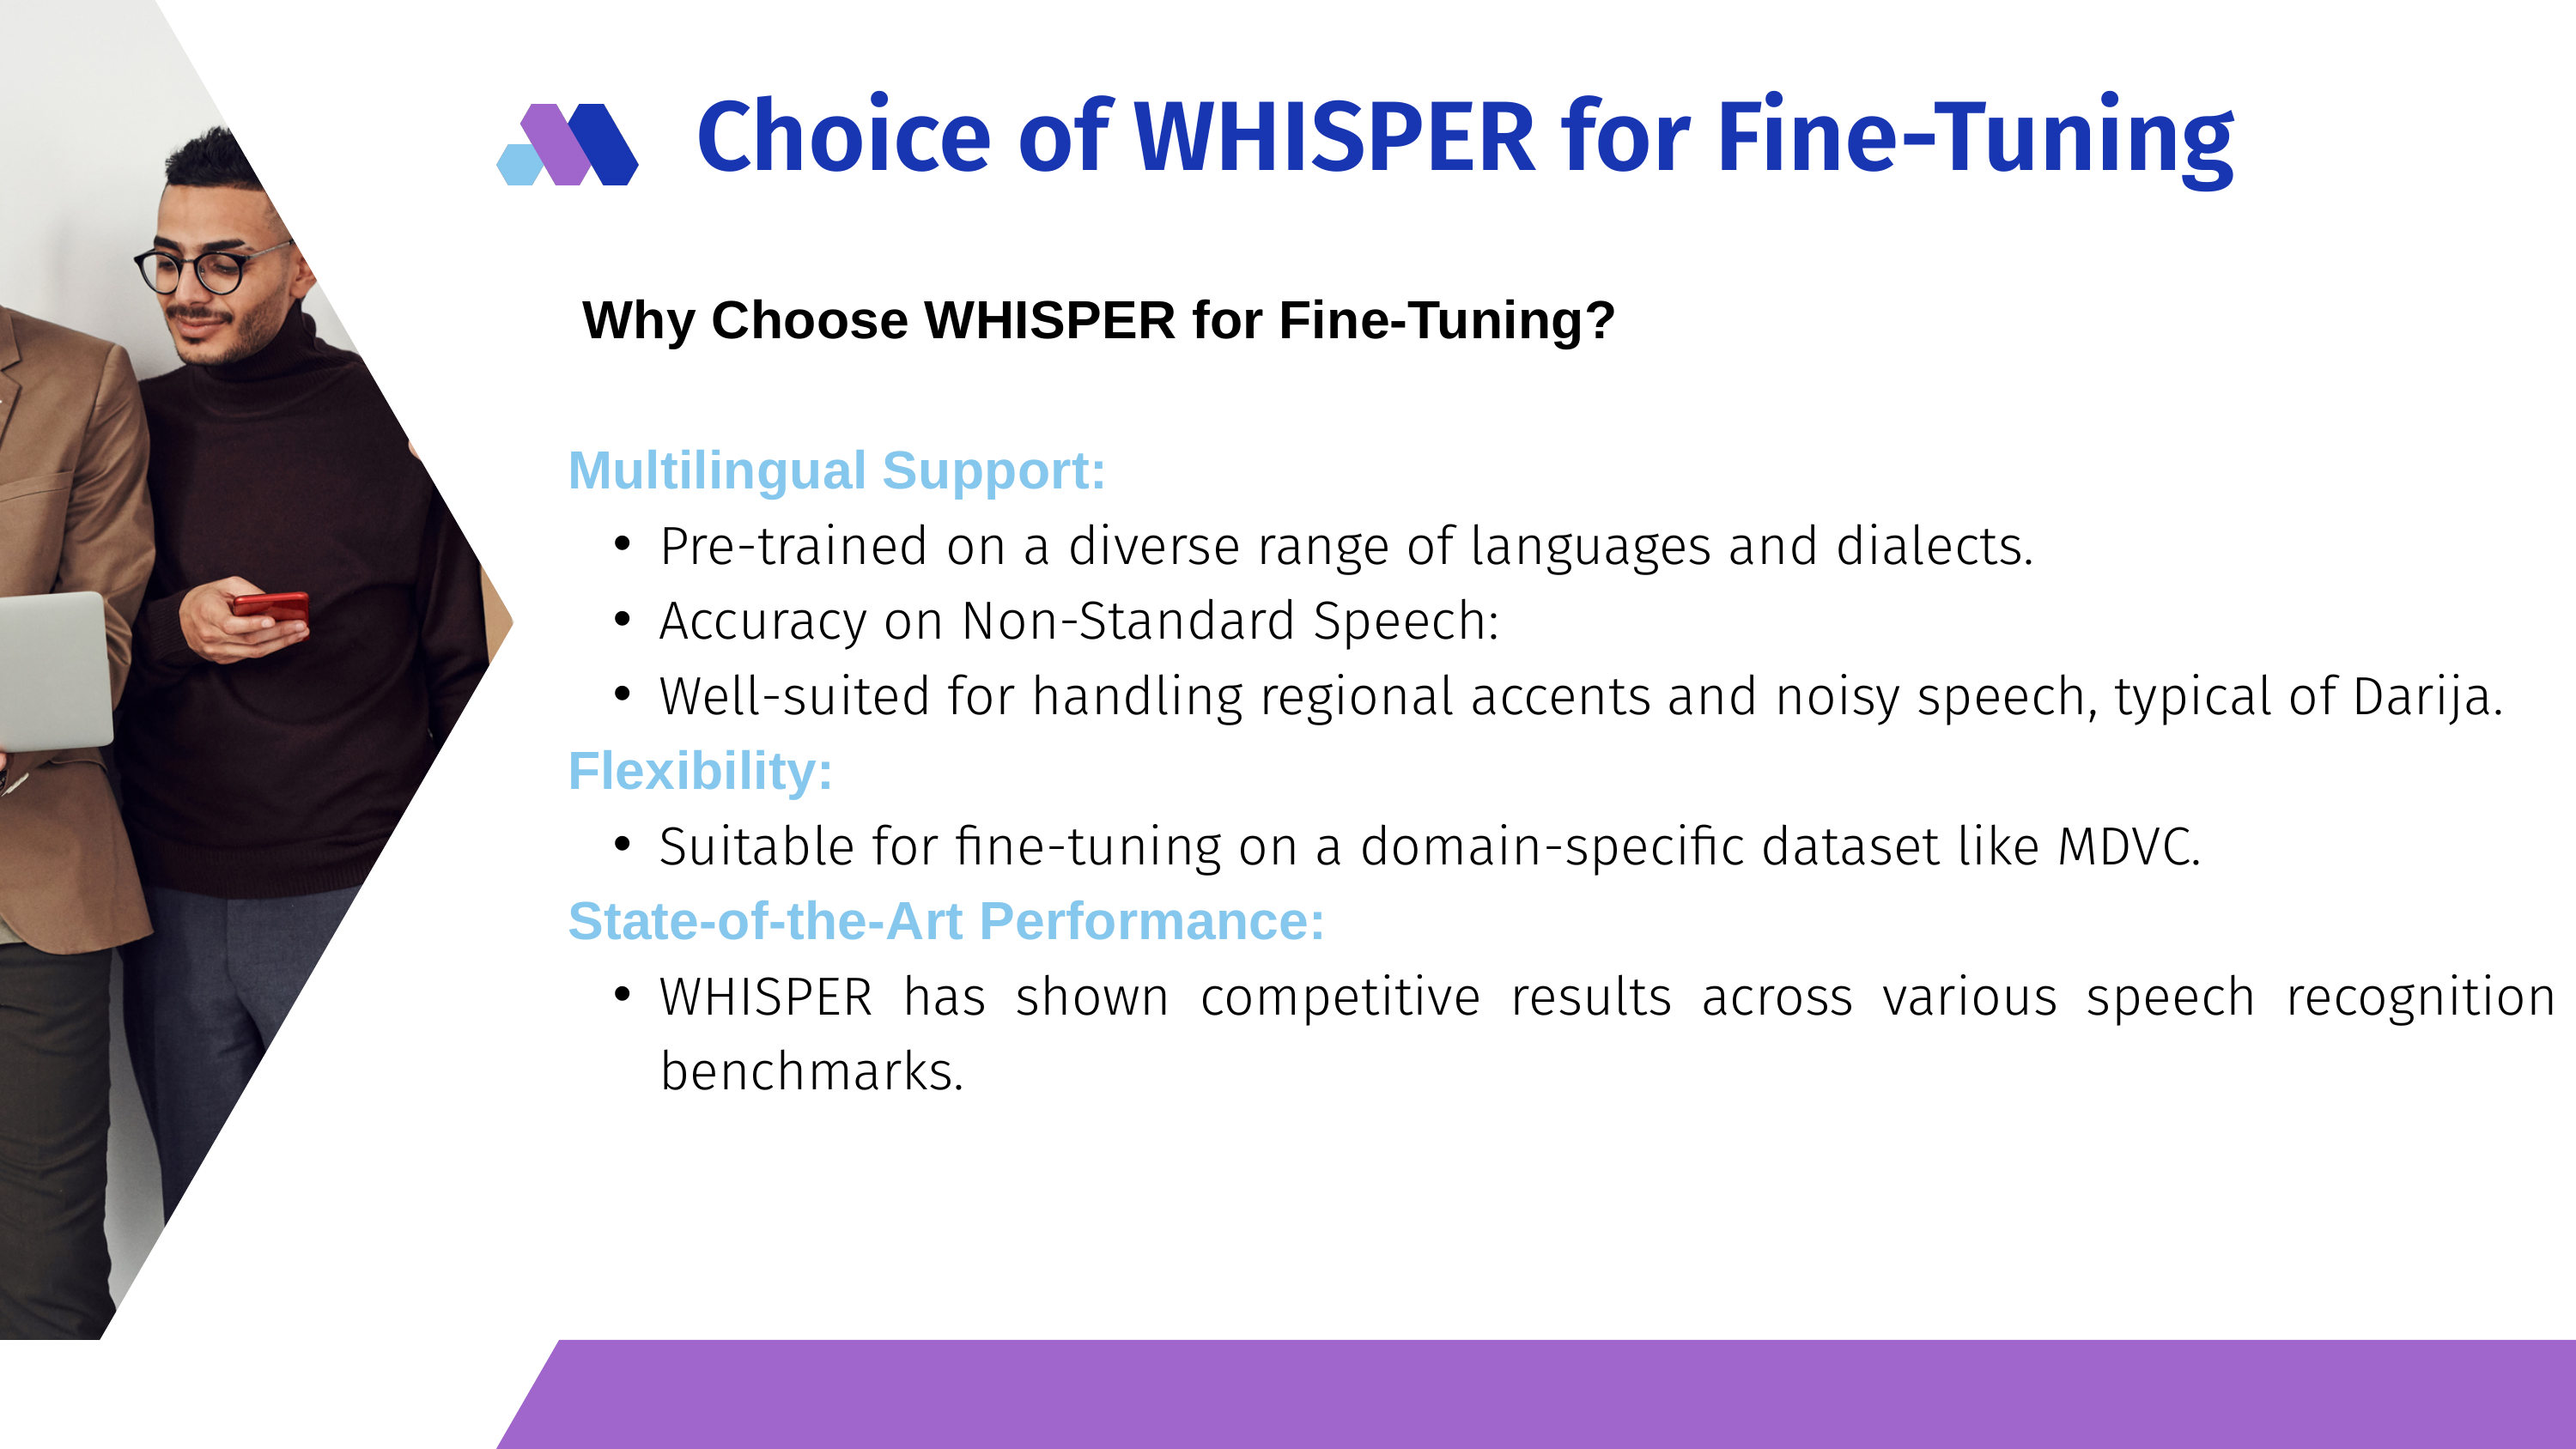

Choice of WHISPER for Fine-Tuning

 Why Choose WHISPER for Fine-Tuning?

Multilingual Support:
Pre-trained on a diverse range of languages and dialects.
Accuracy on Non-Standard Speech:
Well-suited for handling regional accents and noisy speech, typical of Darija.
Flexibility:
Suitable for fine-tuning on a domain-specific dataset like MDVC.
State-of-the-Art Performance:
WHISPER has shown competitive results across various speech recognition benchmarks.